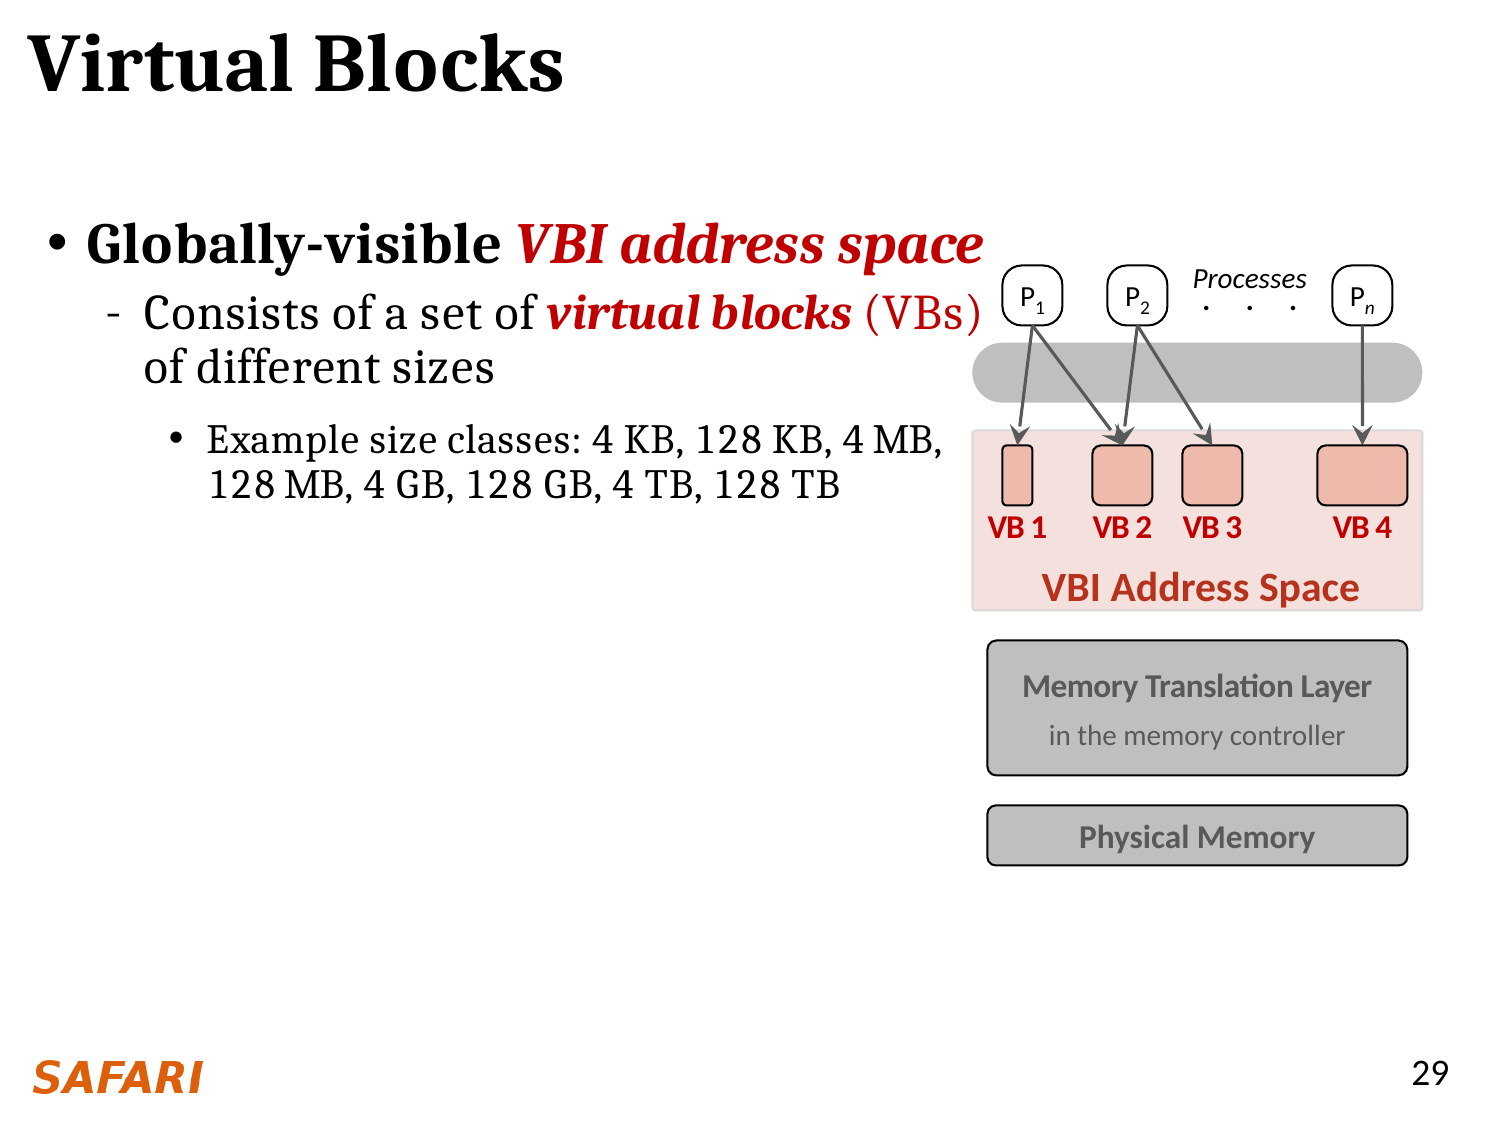

# Virtual Blocks

Globally-visible VBI address space
Consists of a set of virtual blocks (VBs)
of different sizes
Example size classes: 4 KB, 128 KB, 4 MB,
128 MB, 4 GB, 128 GB, 4 TB, 128 TB

Processes
P1
P2
.    .    .
Pn

VBI Address Space

VB 1

VB 2

VB 3

VB 4
Memory Translation Layer
in the memory controller
Physical Memory
29